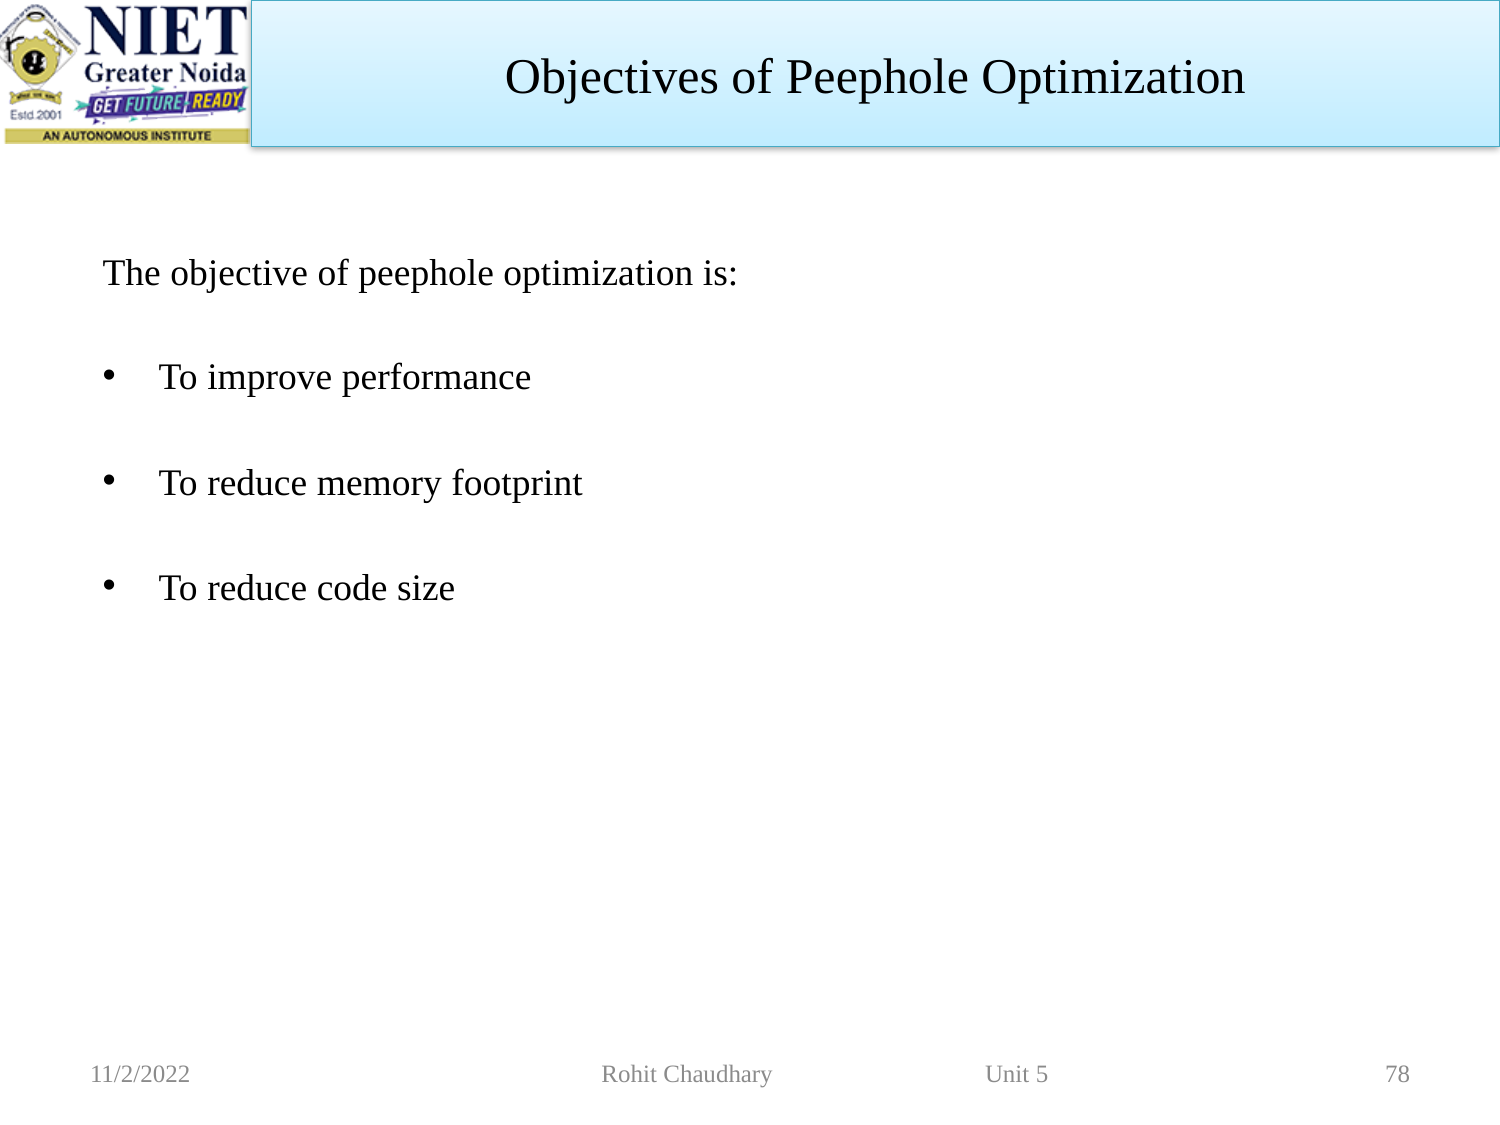

Objectives of Peephole Optimization

The objective of peephole optimization is:

To improve performance

To reduce memory footprint

To reduce code size

11/2/2022
Rohit Chaudhary                                  Unit 5
78